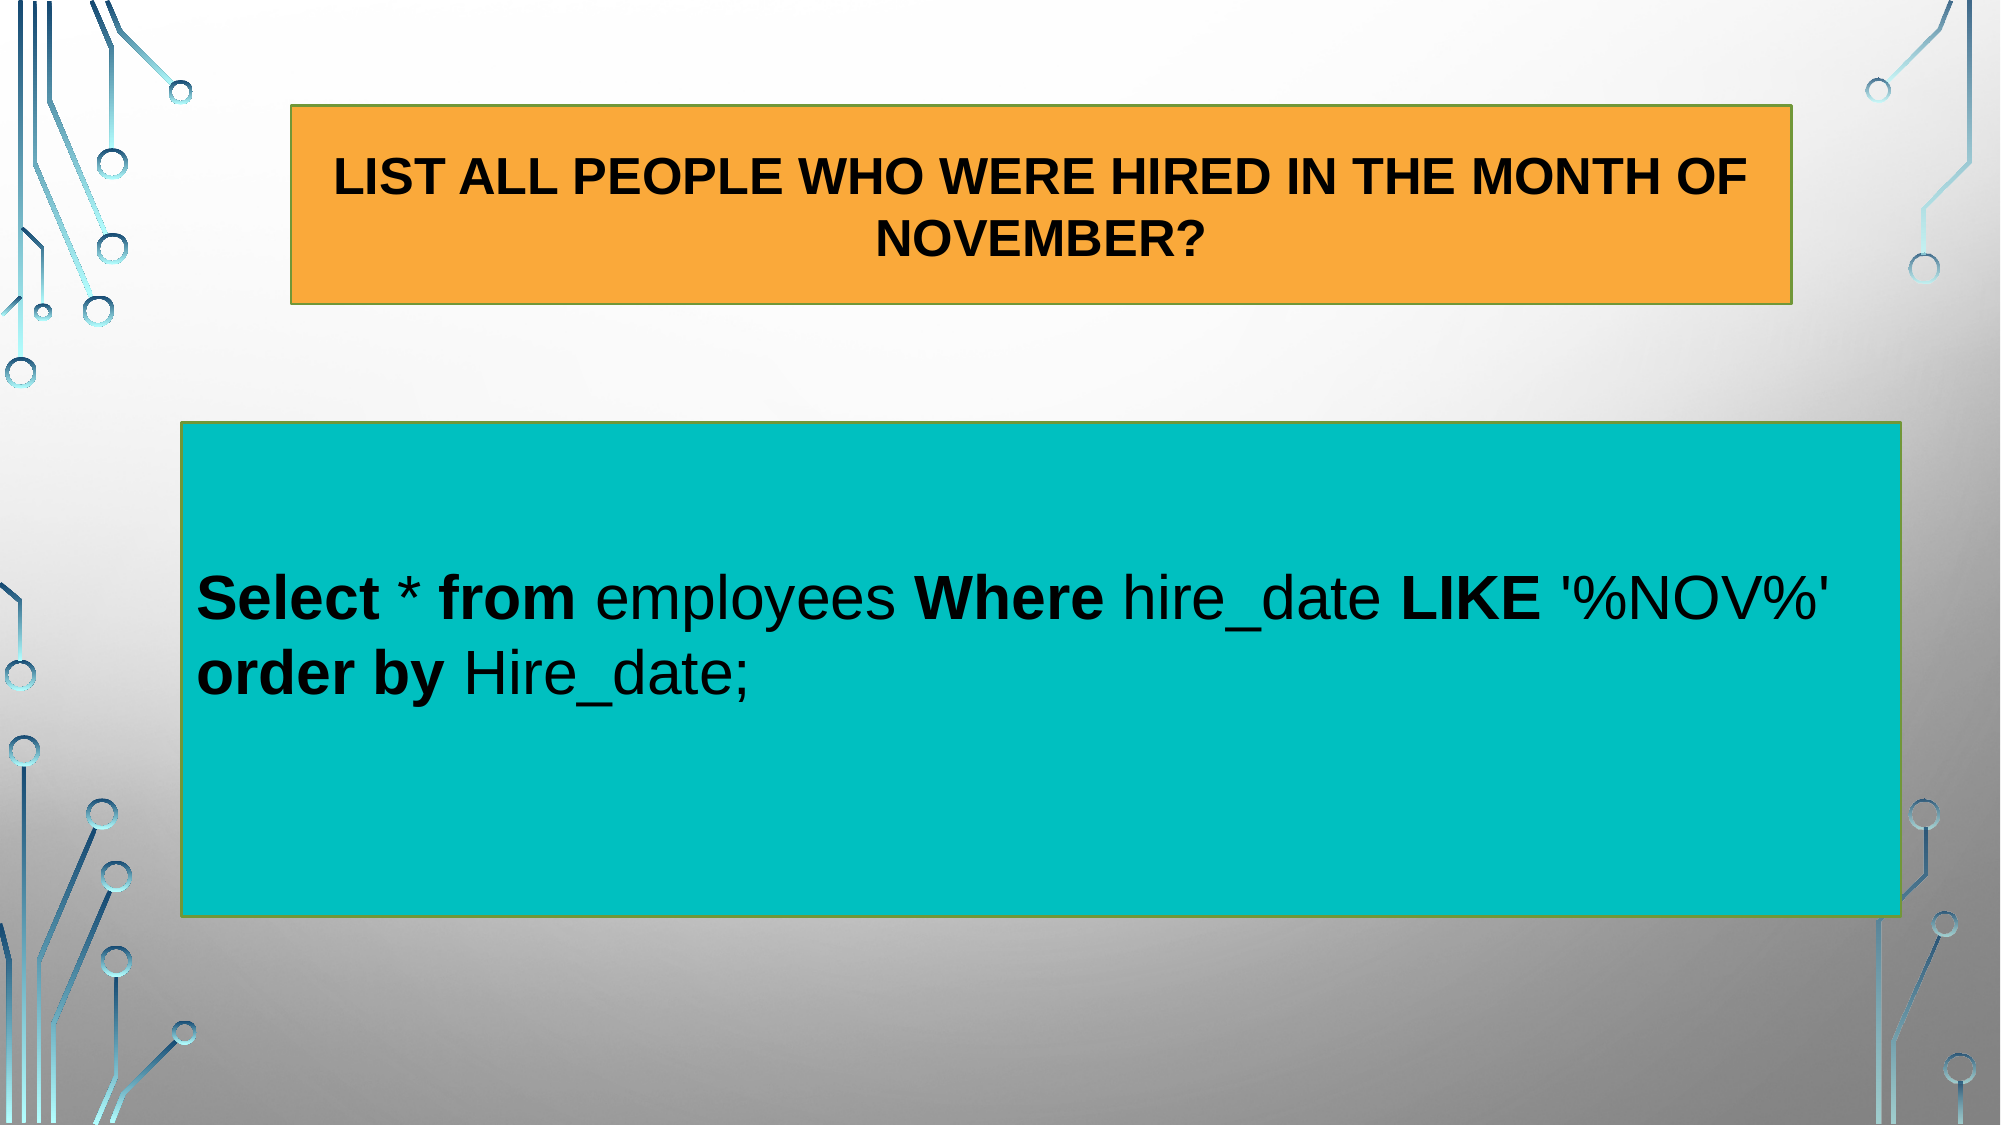

LIST ALL PEOPLE WHO WERE HIRED IN THE MONTH OF NOVEMBER?
Select * from employees Where hire_date LIKE '%NOV%'  order by Hire_date;